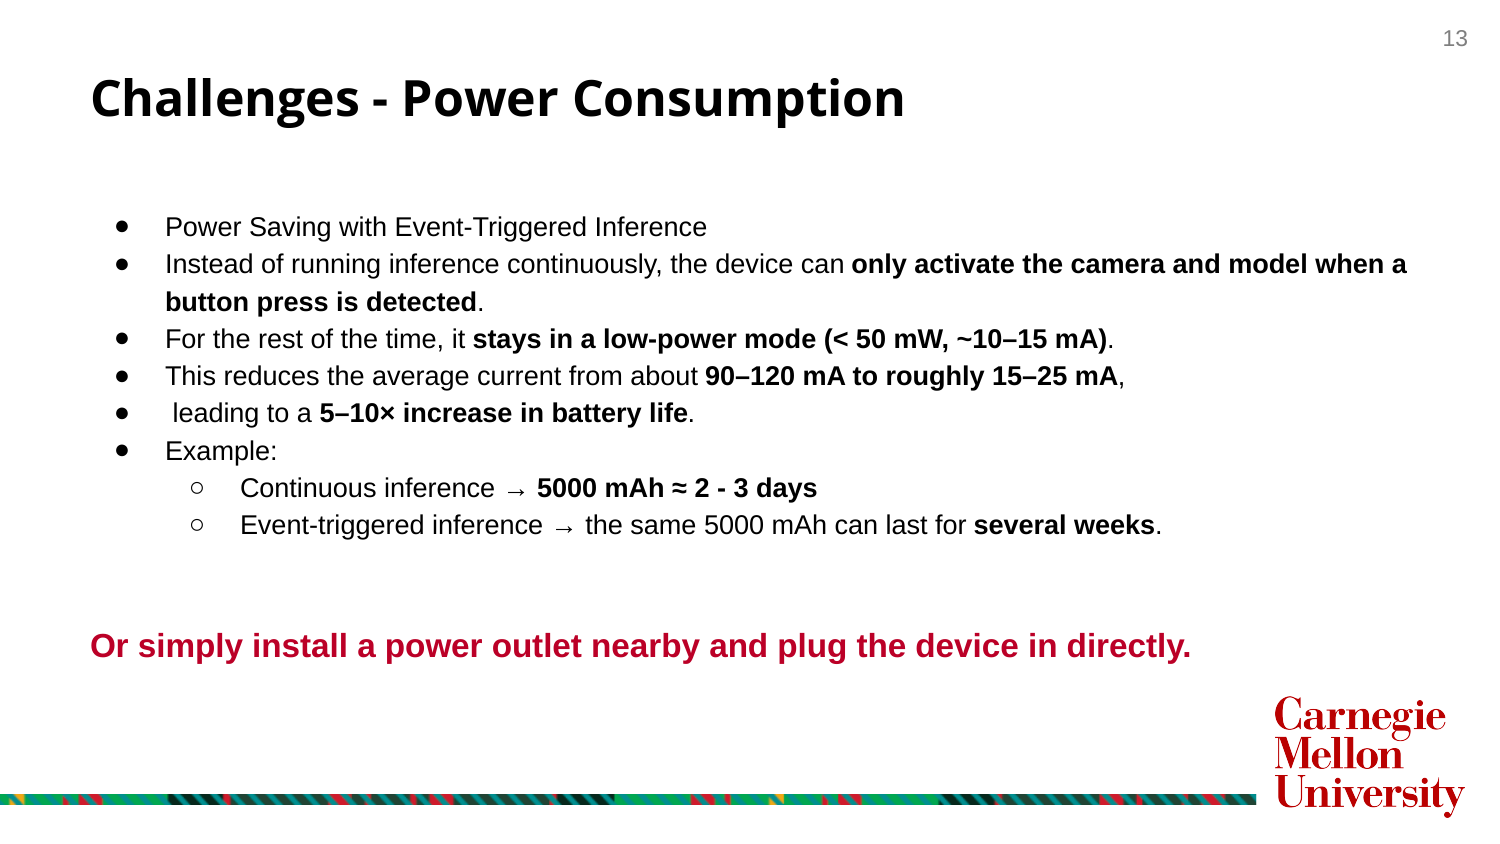

# Challenges - Power Consumption

Power Saving with Event-Triggered Inference
Instead of running inference continuously, the device can only activate the camera and model when a button press is detected.
For the rest of the time, it stays in a low-power mode (< 50 mW, ~10–15 mA).
This reduces the average current from about 90–120 mA to roughly 15–25 mA,
 leading to a 5–10× increase in battery life.
Example:
Continuous inference → 5000 mAh ≈ 2 - 3 days
Event-triggered inference → the same 5000 mAh can last for several weeks.
Or simply install a power outlet nearby and plug the device in directly.